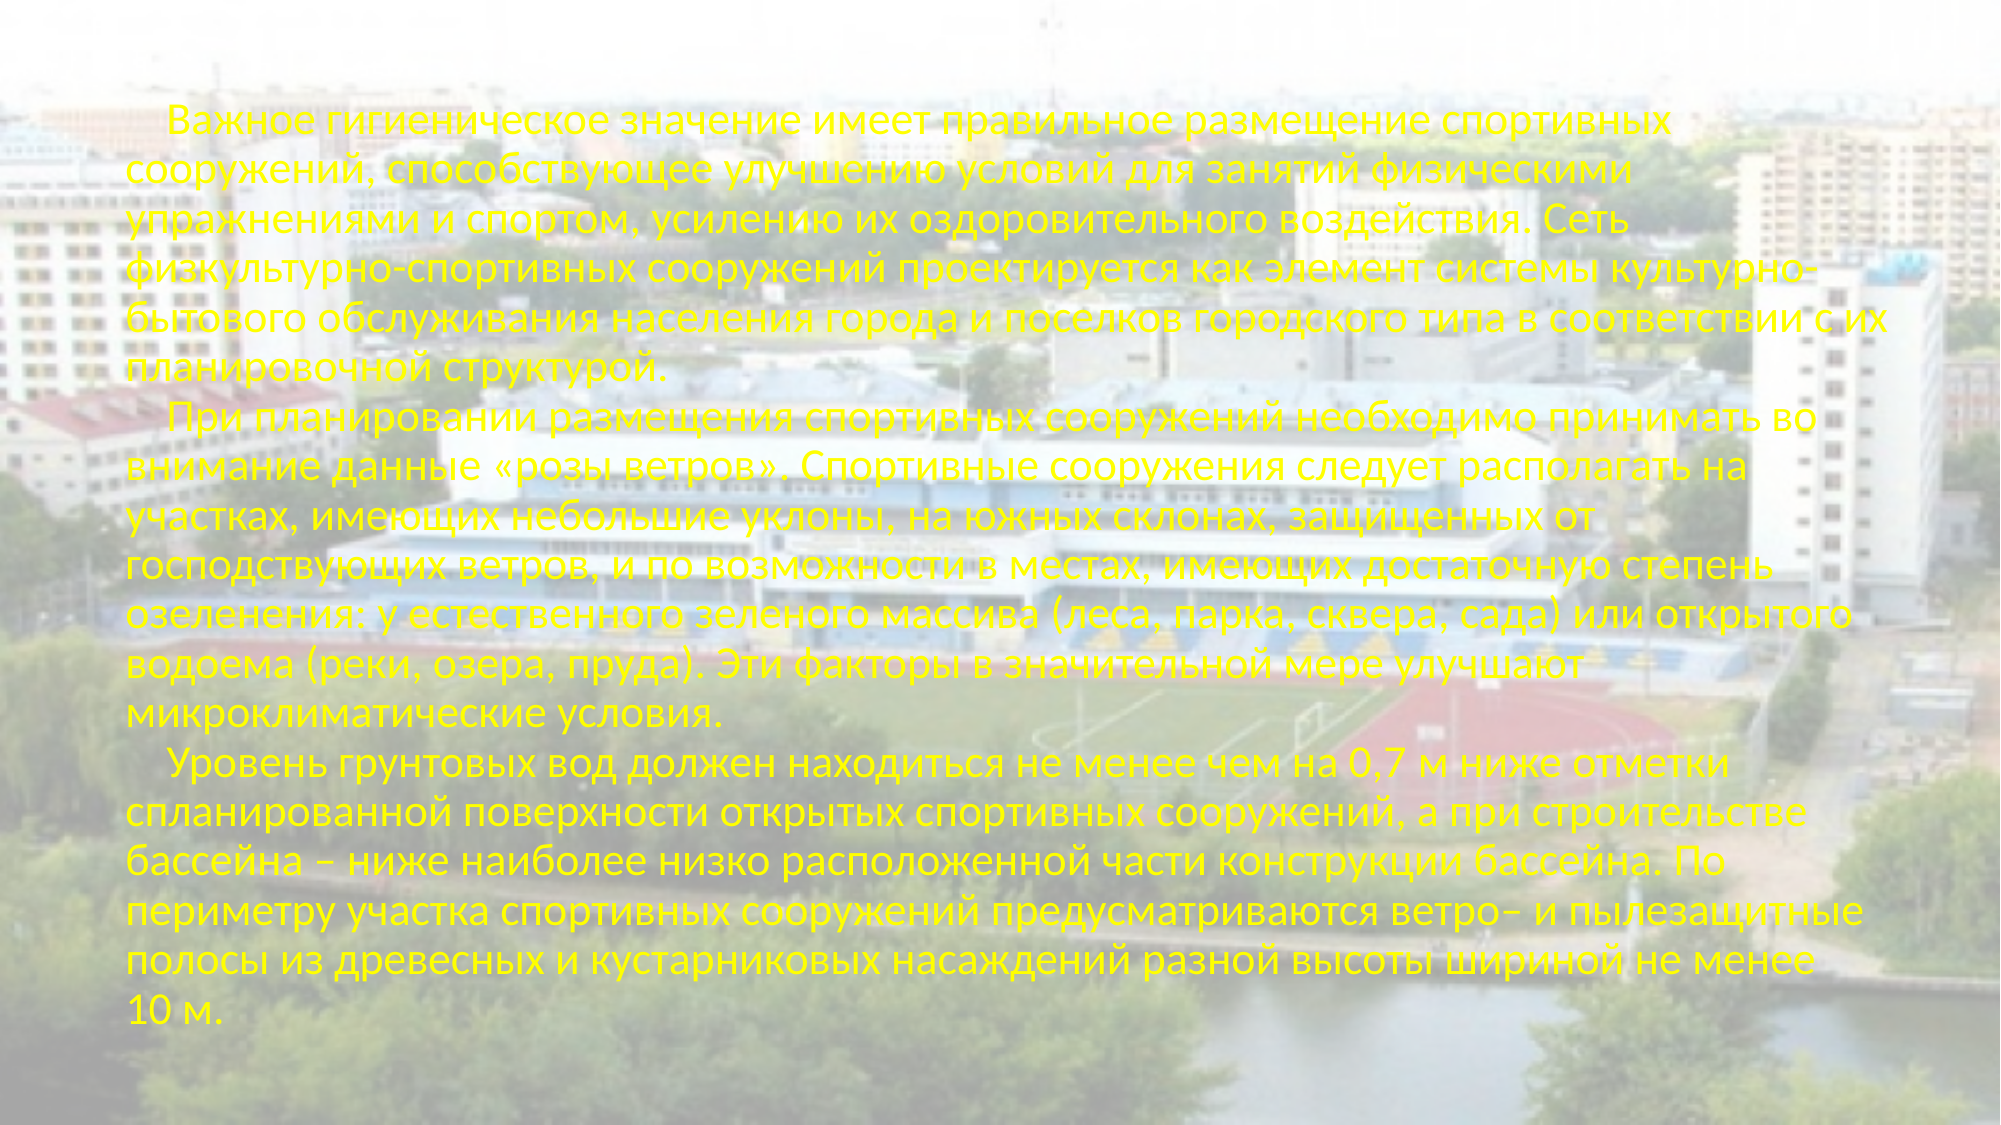

# Важное гигиеническое значение имеет правильное размещение спортивных сооружений, способствующее улучшению условий для занятий физическими упражнениями и спортом, усилению их оздоровительного воздействия. Сеть физкультурно-спортивных сооружений проектируется как элемент системы культурно-бытового обслуживания населения города и поселков городского типа в соответствии с их планировочной структурой.     При планировании размещения спортивных сооружений необходимо принимать во внимание данные «розы ветров». Спортивные сооружения следует располагать на участках, имеющих небольшие уклоны, на южных склонах, защищенных от господствующих ветров, и по возможности в местах, имеющих достаточную степень озеленения: у естественного зеленого массива (леса, парка, сквера, сада) или открытого водоема (реки, озера, пруда). Эти факторы в значительной мере улучшают микроклиматические условия.     Уровень грунтовых вод должен находиться не менее чем на 0,7 м ниже отметки спланированной поверхности открытых спортивных сооружений, а при строительстве бассейна – ниже наиболее низко расположенной части конструкции бассейна. По периметру участка спортивных сооружений предусматриваются ветро– и пылезащитные полосы из древесных и кустарниковых насаждений разной высоты шириной не менее 10 м.